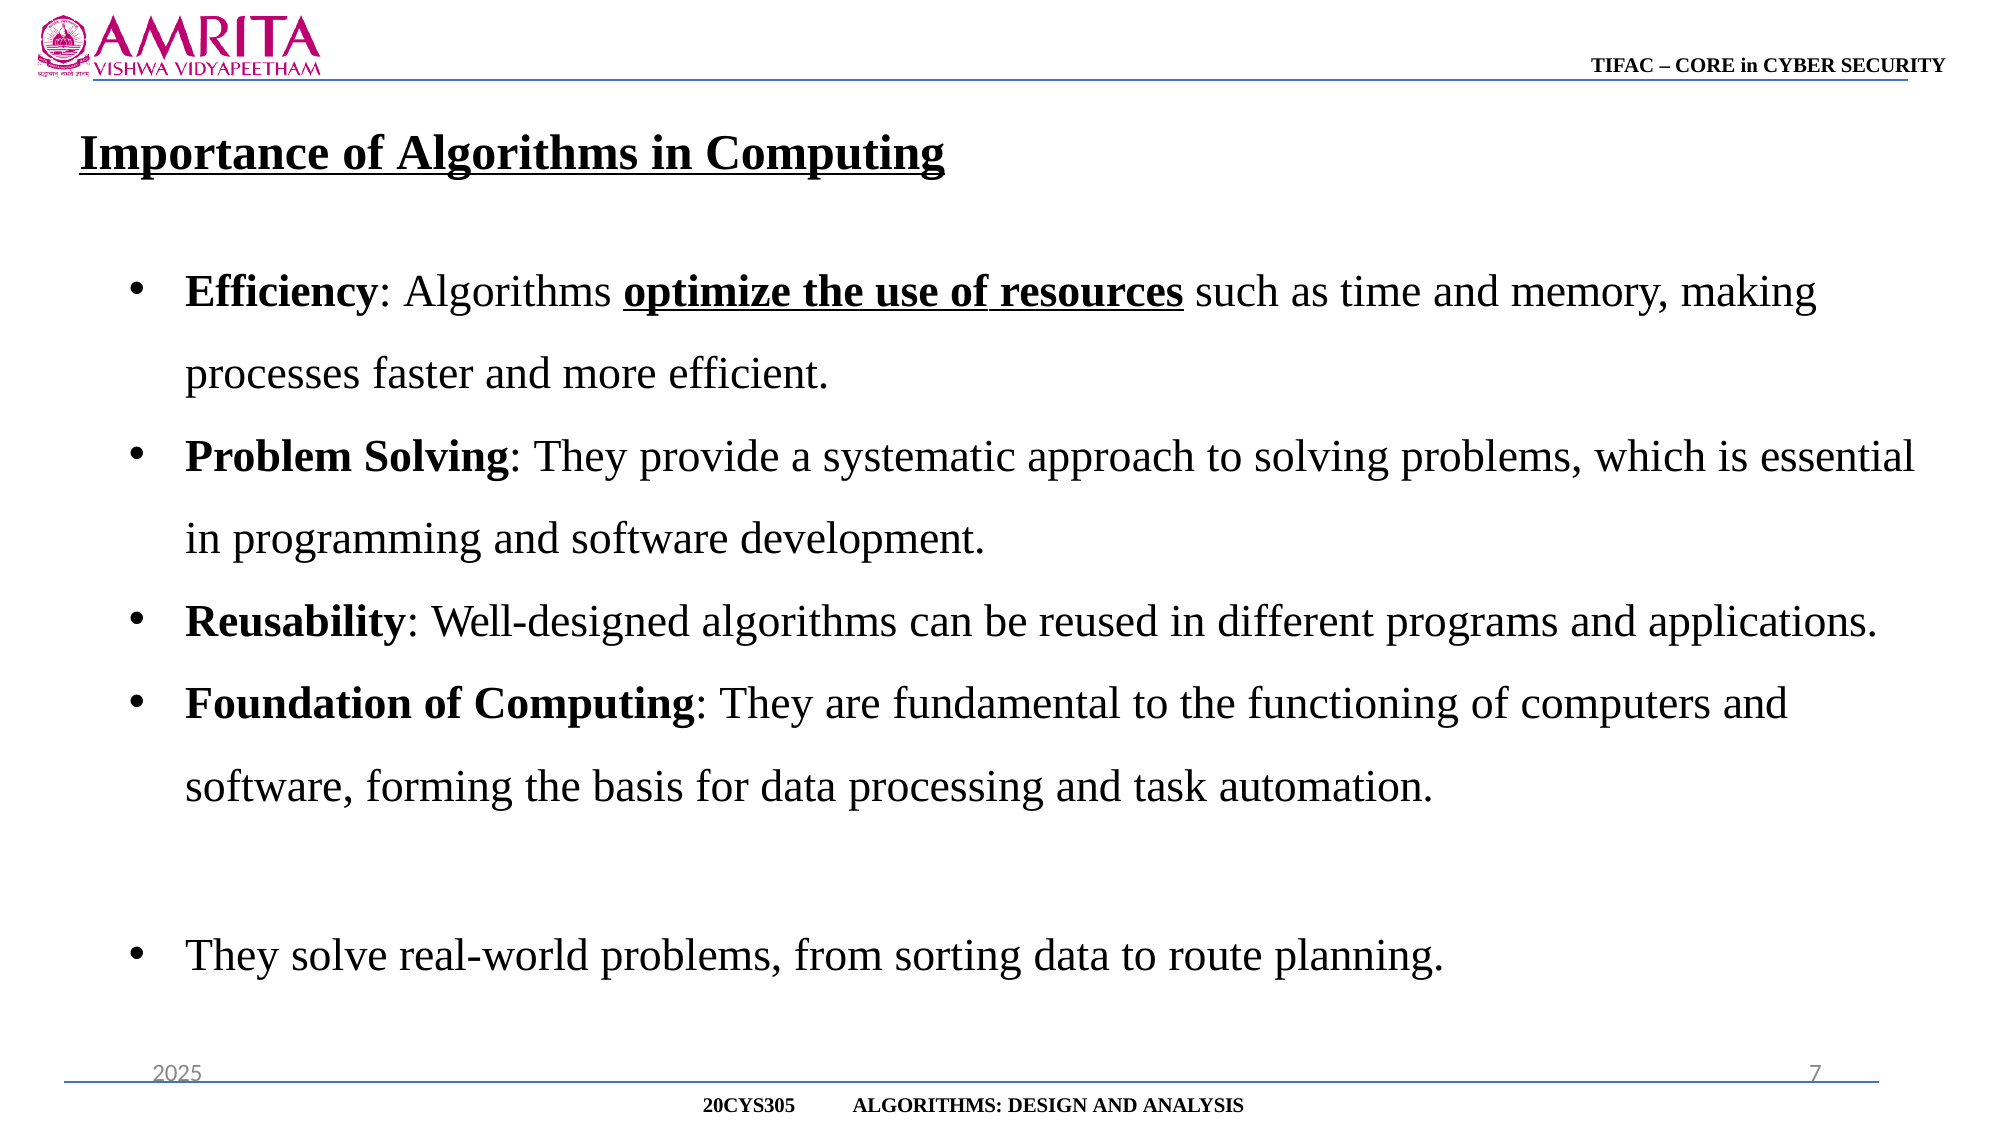

TIFAC – CORE in CYBER SECURITY
# Importance of Algorithms in Computing
Efficiency: Algorithms optimize the use of resources such as time and memory, making
processes faster and more efficient.
Problem Solving: They provide a systematic approach to solving problems, which is essential in programming and software development.
Reusability: Well-designed algorithms can be reused in different programs and applications.
Foundation of Computing: They are fundamental to the functioning of computers and software, forming the basis for data processing and task automation.

They solve real-world problems, from sorting data to route planning.
2025
7
20CYS305
ALGORITHMS: DESIGN AND ANALYSIS